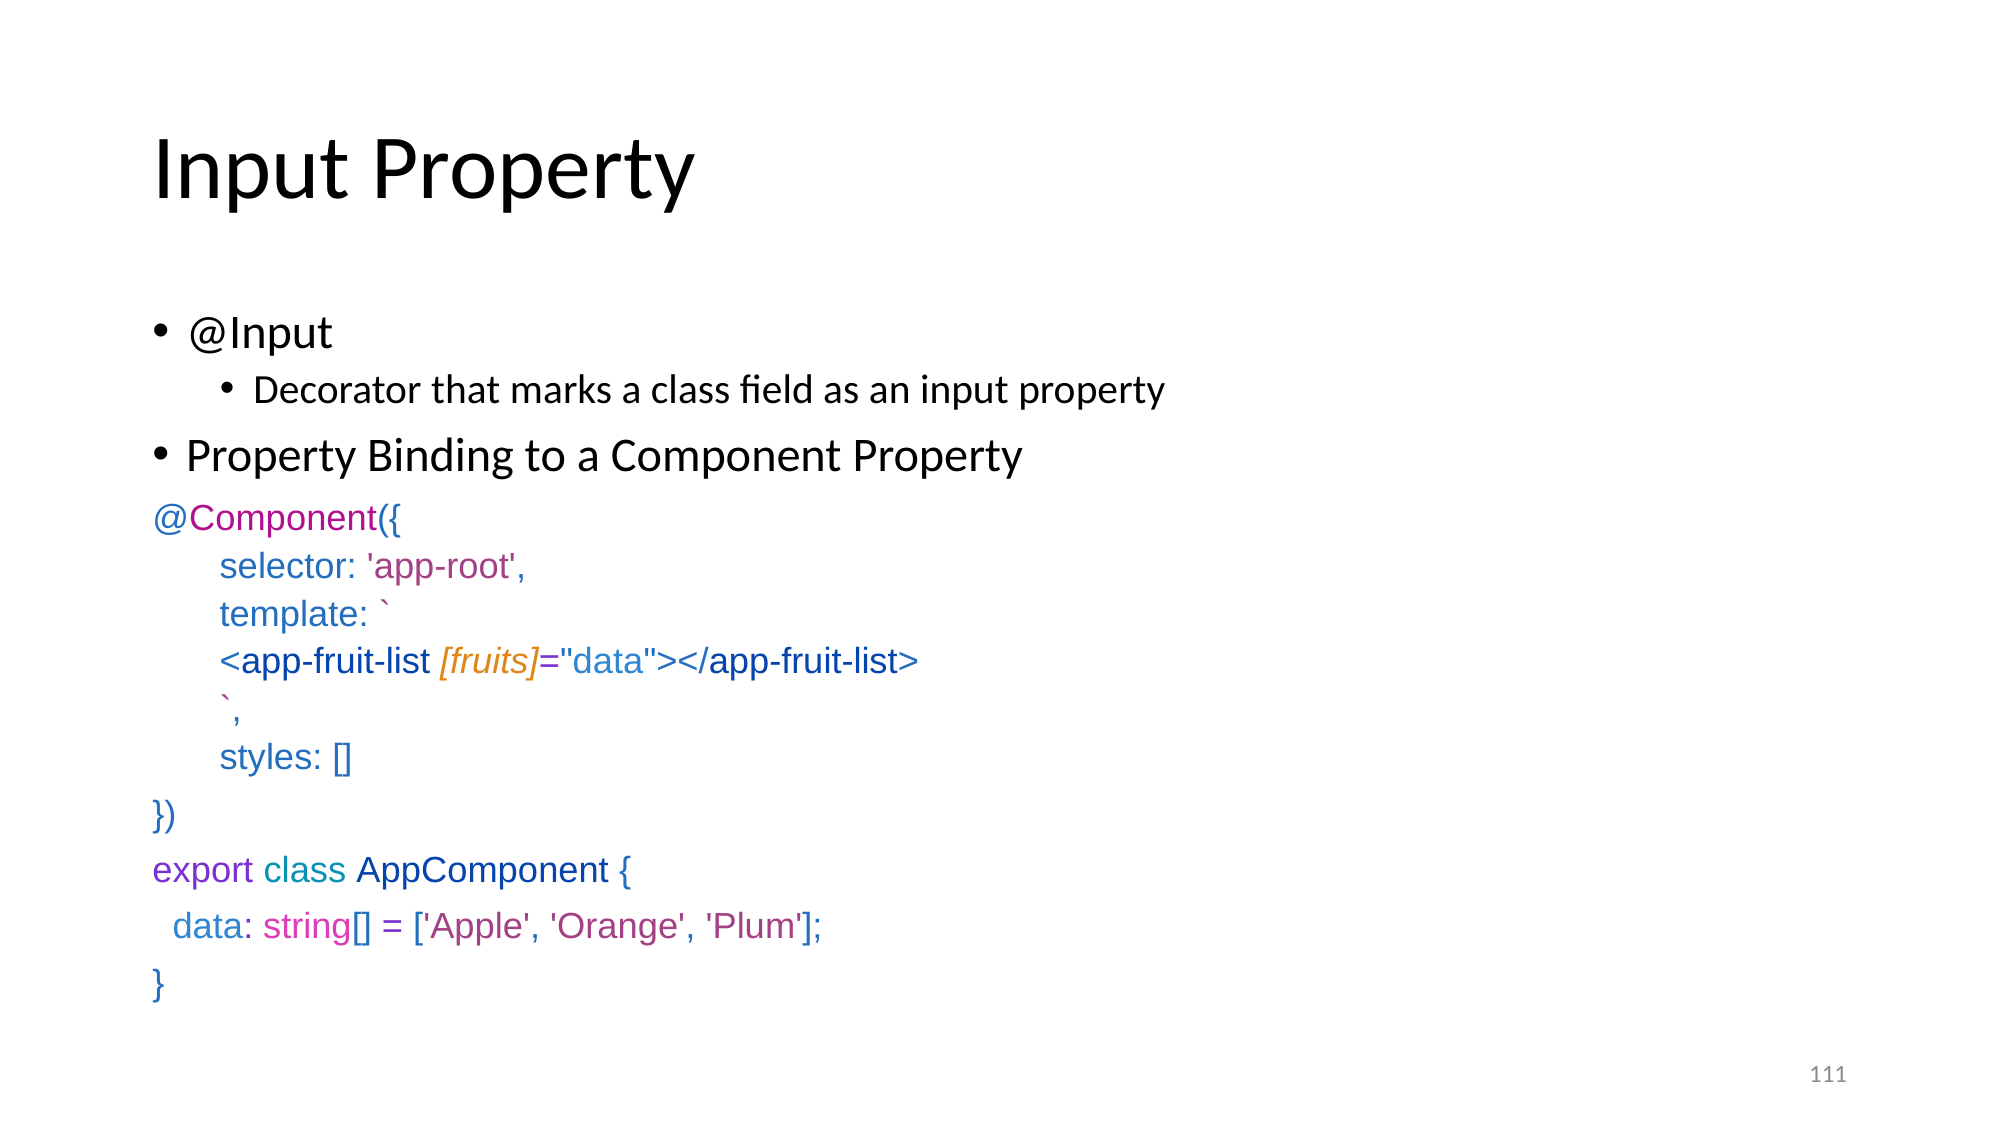

# Input Property
@Input
Decorator that marks a class field as an input property
Property Binding to a Component Property
@Component({
selector: 'app-root',
template: `
<app-fruit-list [fruits]="data"></app-fruit-list>
`,
styles: []
})
export class AppComponent {
  data: string[] = ['Apple', 'Orange', 'Plum'];
}

111